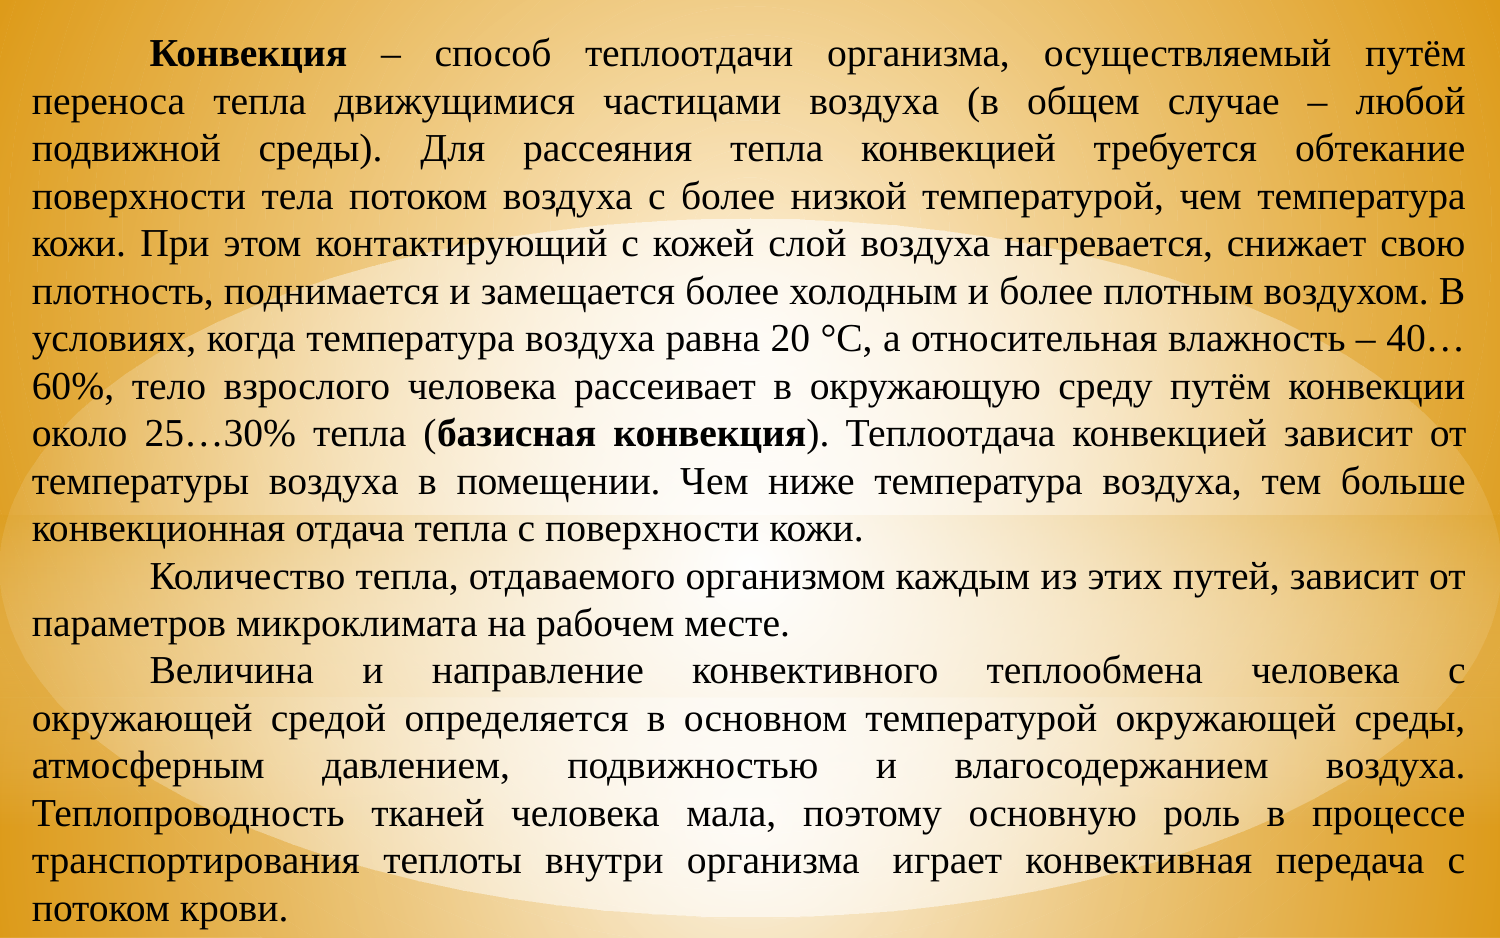

Конвекция – способ теплоотдачи организма, осуществляемый путём переноса тепла движущимися частицами воздуха (в общем случае – любой подвижной среды). Для рассеяния тепла конвекцией требуется обтекание поверхности тела потоком воздуха с более низкой температурой, чем температура кожи. При этом контактирующий с кожей слой воздуха нагревается, снижает свою плотность, поднимается и замещается более холодным и более плотным воздухом. В условиях, когда температура воздуха равна 20 °С, а относительная влажность – 40…60%, тело взрослого человека рассеивает в окружающую среду путём конвекции около 25…30% тепла (базисная конвекция). Теплоотдача конвекцией зависит от температуры воздуха в помещении. Чем ниже температура воздуха, тем больше конвекционная отдача тепла с поверхности кожи.
Количество тепла, отдаваемого организмом каждым из этих путей, зависит от параметров микроклимата на рабочем месте.
Величина и направление конвективного теплообмена человека с окружающей средой определяется в основном температурой окружающей среды, атмосферным давлением, подвижностью и влагосодержанием воздуха. Теплопроводность тканей человека мала, поэтому основную роль в процессе транспортирования теплоты внутри организма  играет конвективная передача с потоком крови.